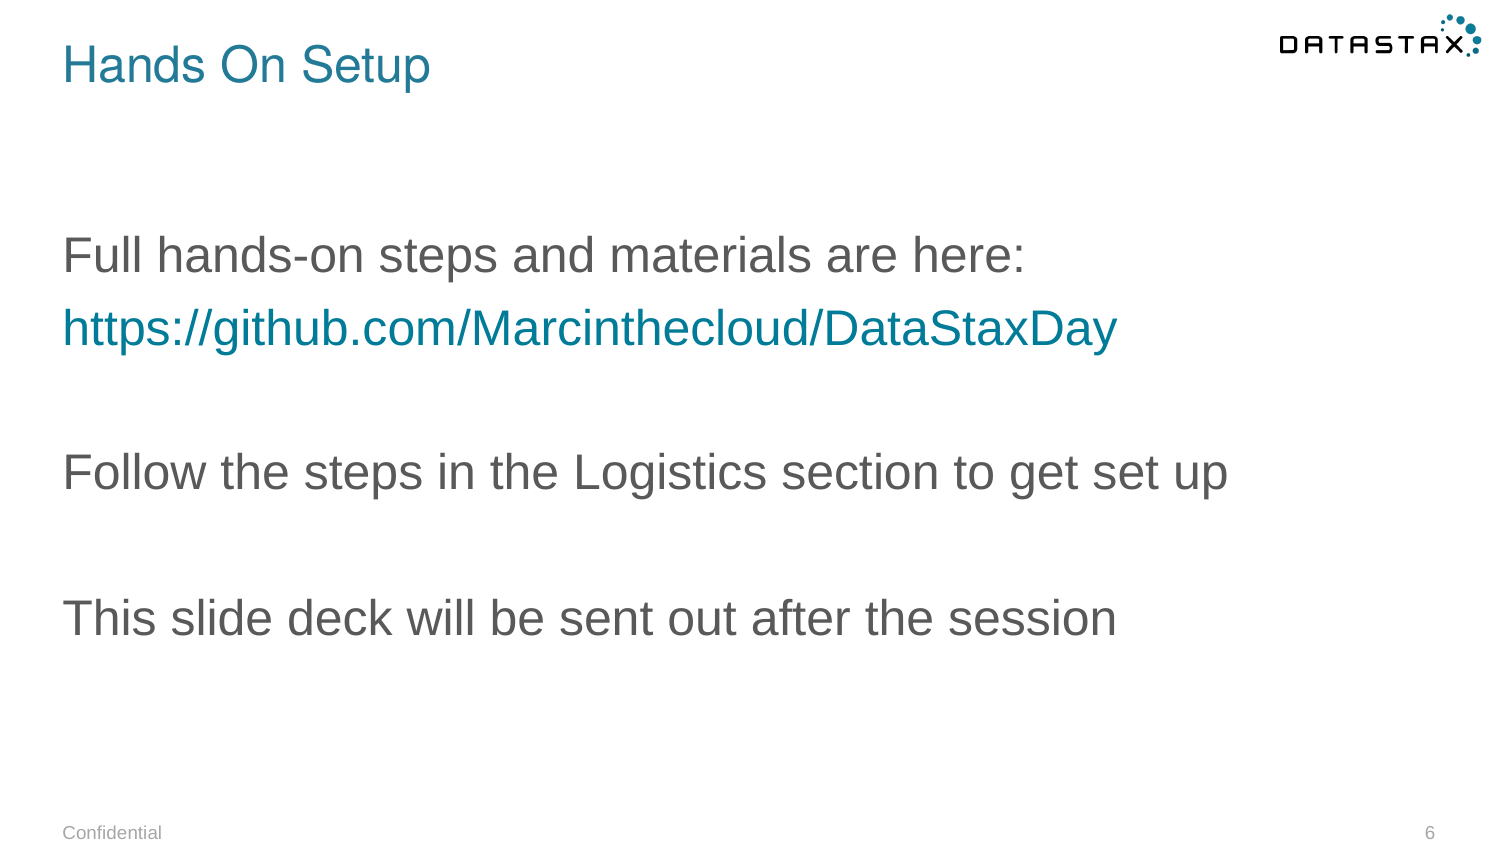

# Hands On Setup

Full hands-on steps and materials are here:
https://github.com/Marcinthecloud/DataStaxDay

Follow the steps in the Logistics section to get set up

This slide deck will be sent out after the session
Confidential
6